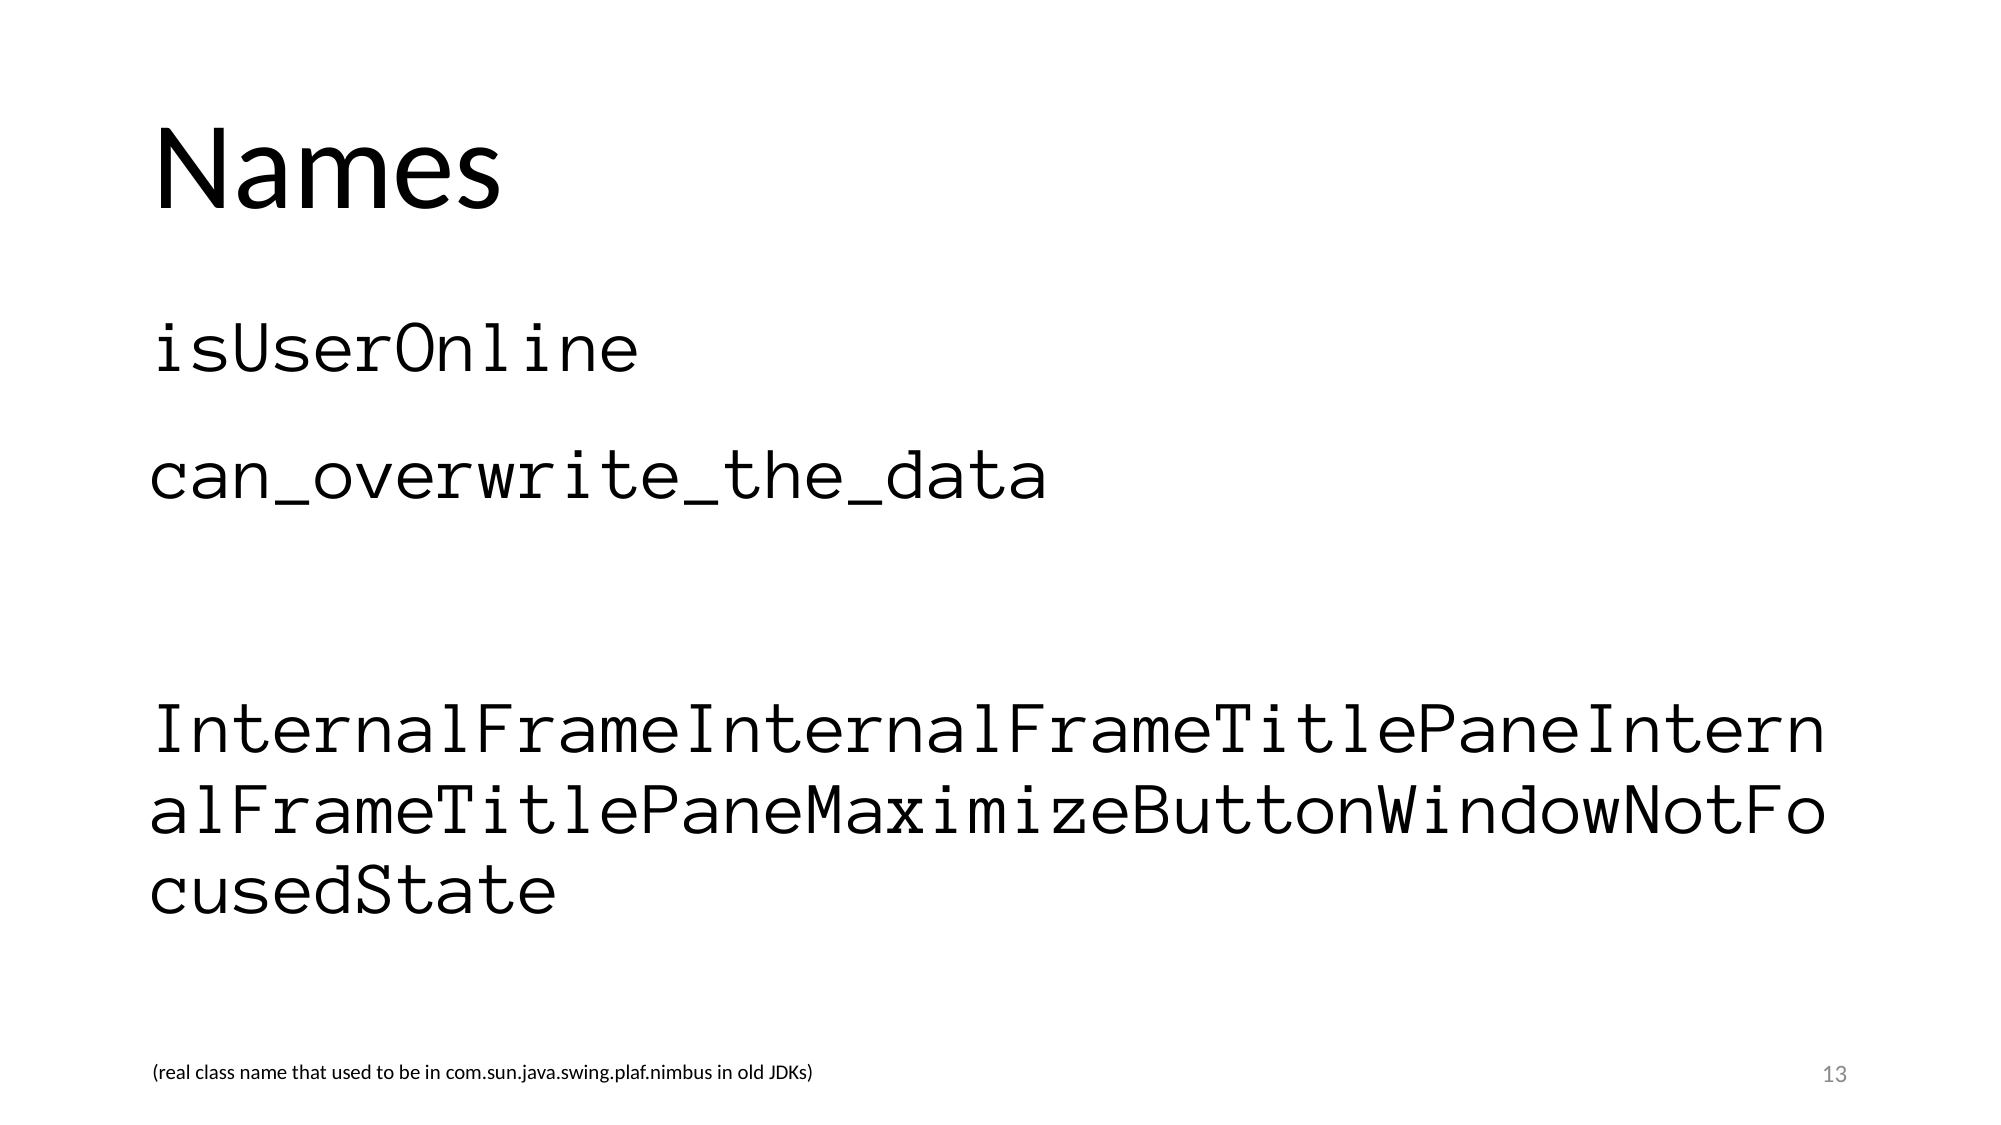

# Names
isUserOnline
can_overwrite_the_data

InternalFrameInternalFrameTitlePaneInternalFrameTitlePaneMaximizeButtonWindowNotFocusedState
(real class name that used to be in com.sun.java.swing.plaf.nimbus in old JDKs)
13